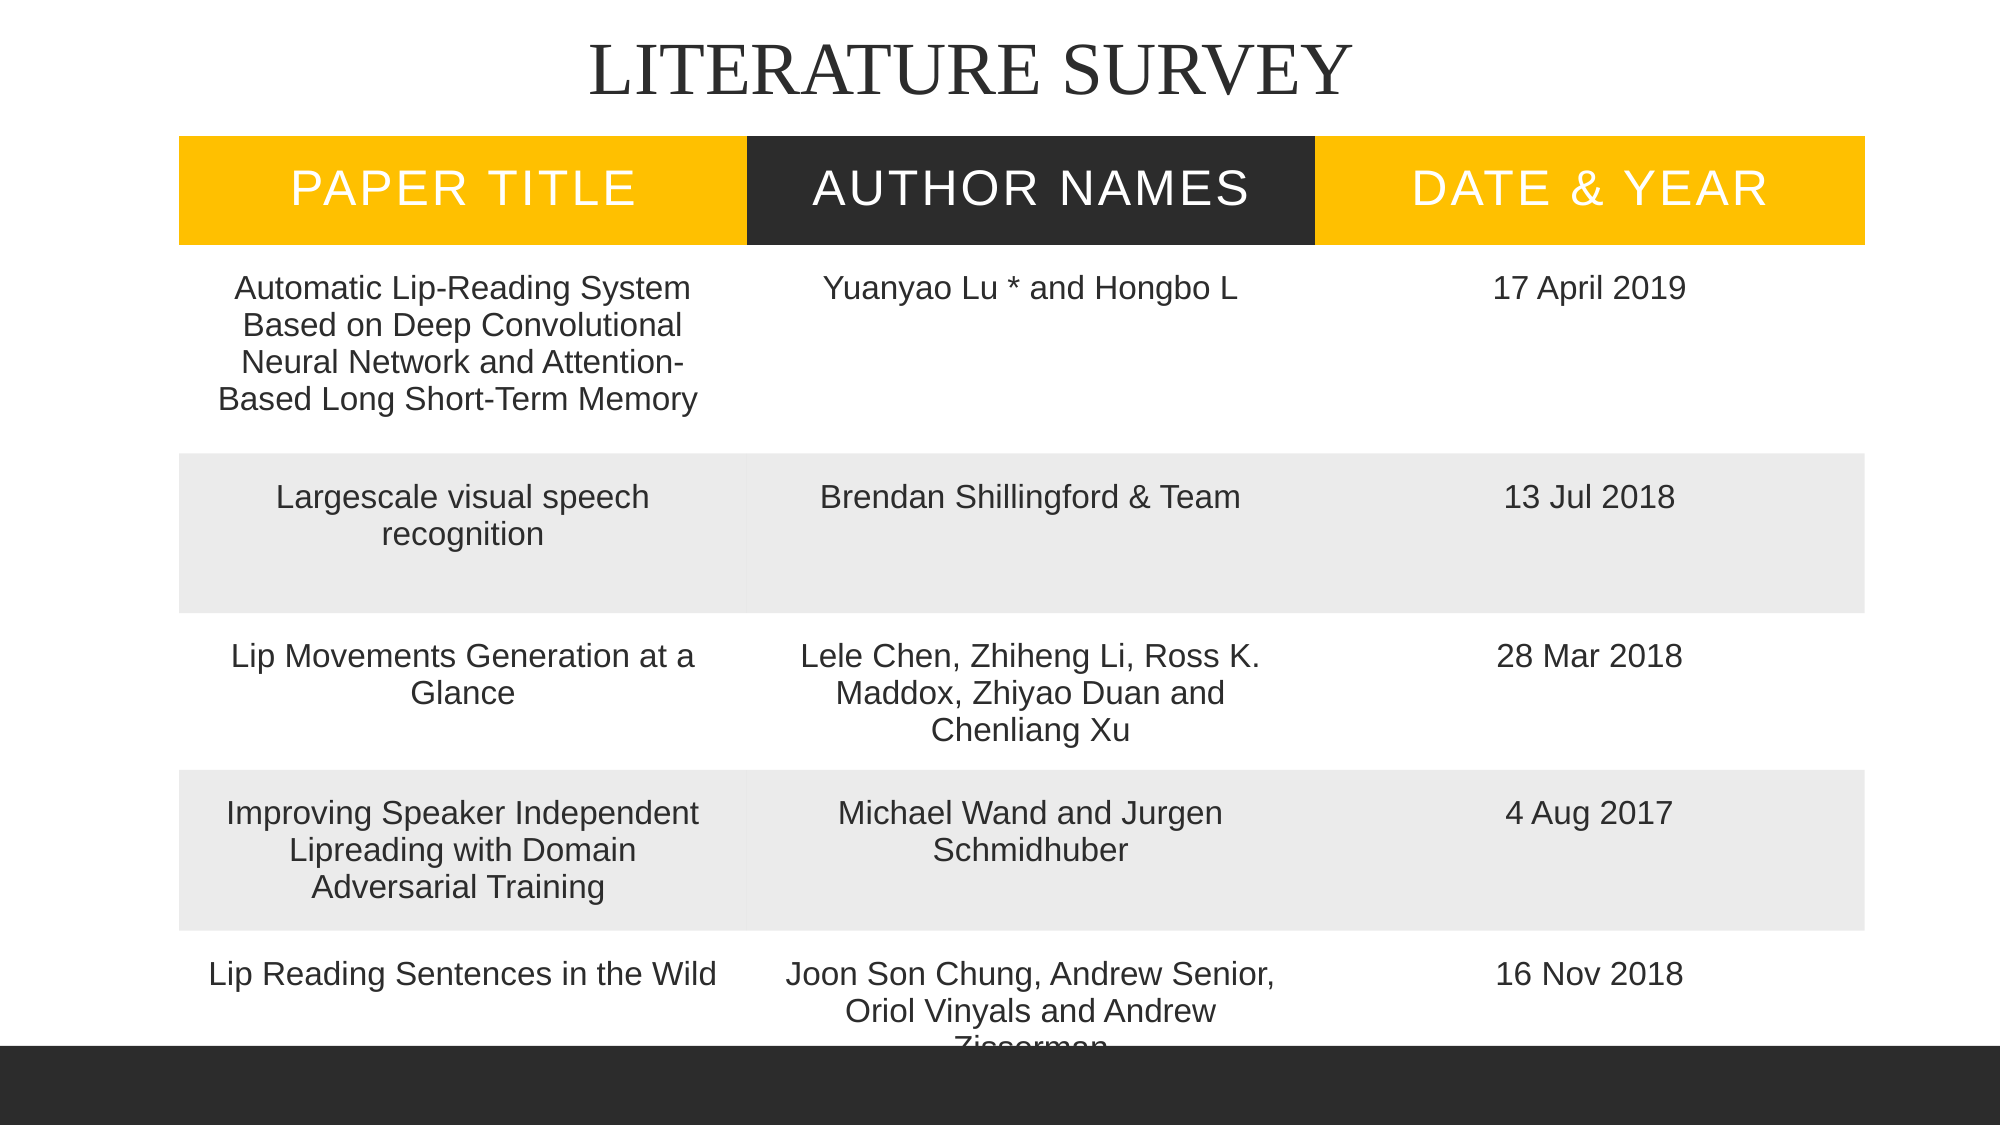

# LITERATURE SURVEY
| PAPER TITLE | AUTHOR NAMES | DATE & YEAR |
| --- | --- | --- |
| Automatic Lip-Reading System Based on Deep Convolutional Neural Network and Attention-Based Long Short-Term Memory | Yuanyao Lu \* and Hongbo L | 17 April 2019 |
| Largescale visual speech recognition | Brendan Shillingford & Team | 13 Jul 2018 |
| Lip Movements Generation at a Glance | Lele Chen, Zhiheng Li, Ross K. Maddox, Zhiyao Duan and Chenliang Xu | 28 Mar 2018 |
| Improving Speaker Independent Lipreading with Domain Adversarial Training | Michael Wand and Jurgen Schmidhuber | 4 Aug 2017 |
| --- | --- | --- |
| Lip Reading Sentences in the Wild | Joon Son Chung, Andrew Senior, Oriol Vinyals and Andrew Zisserman | 16 Nov 2018 |